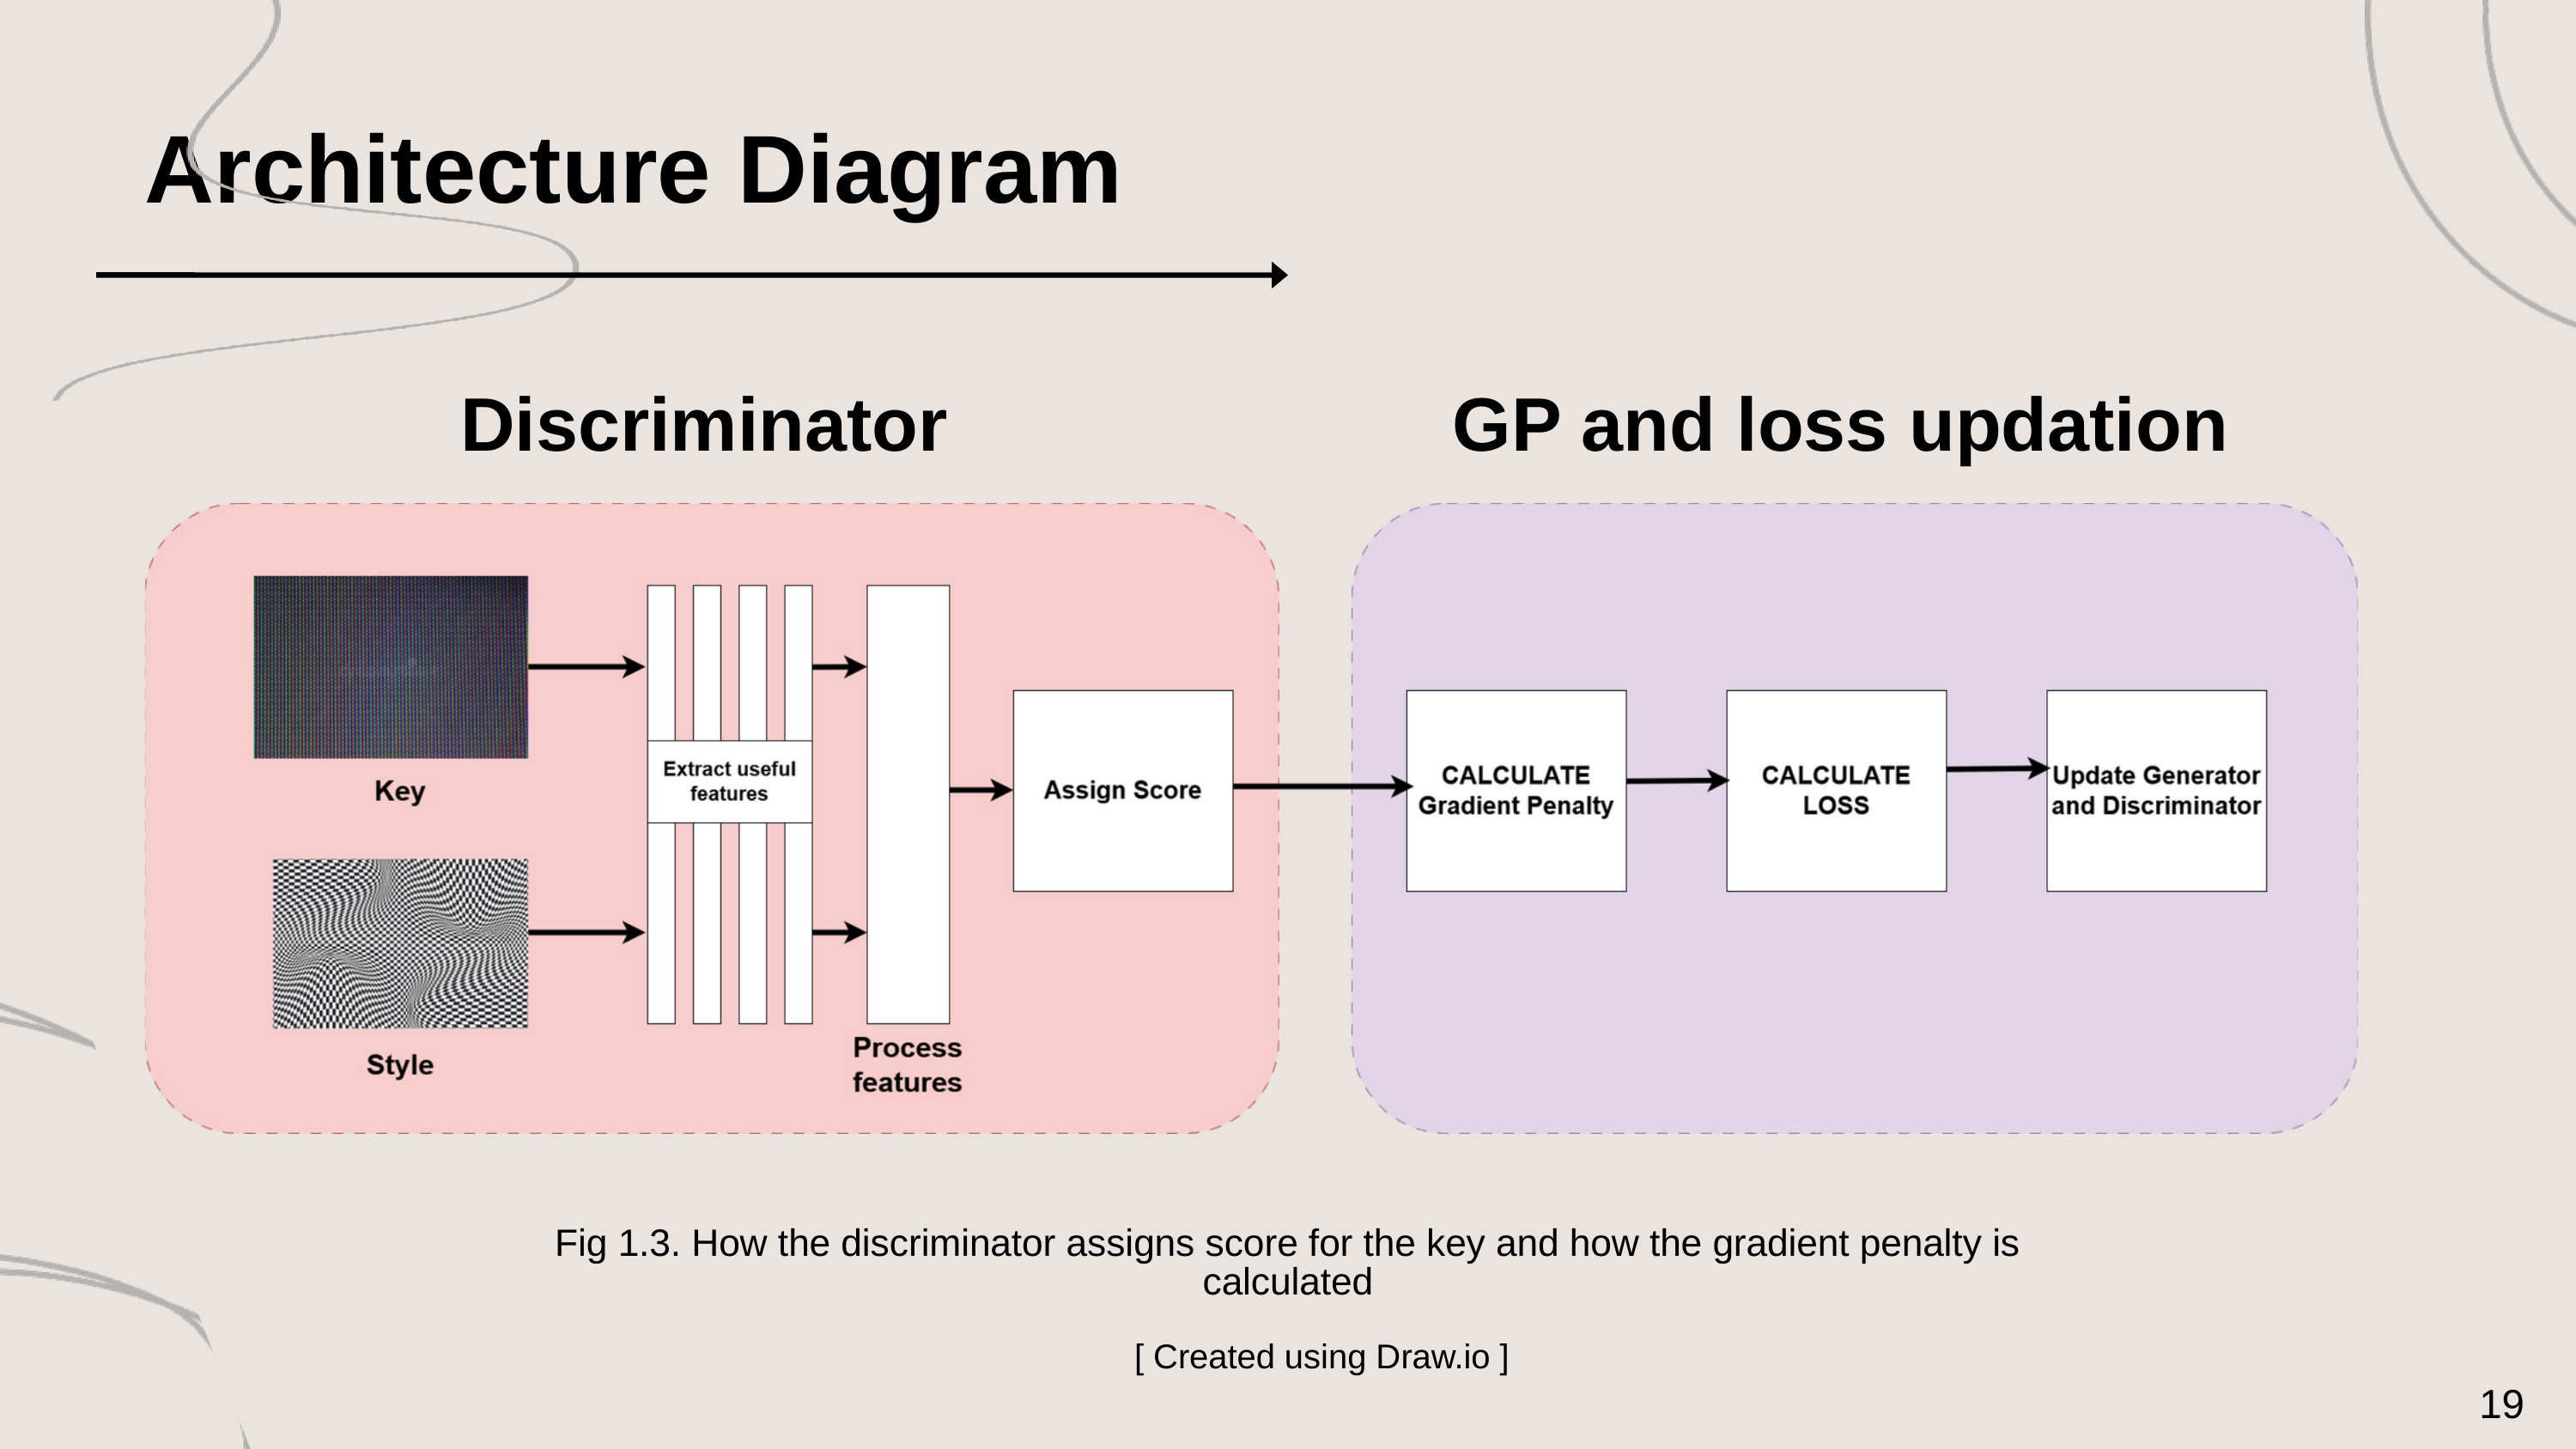

Architecture Diagram

Discriminator
GP and loss updation

Fig 1.3. How the discriminator assigns score for the key and how the gradient penalty is calculated
[ Created using Draw.io ]
19